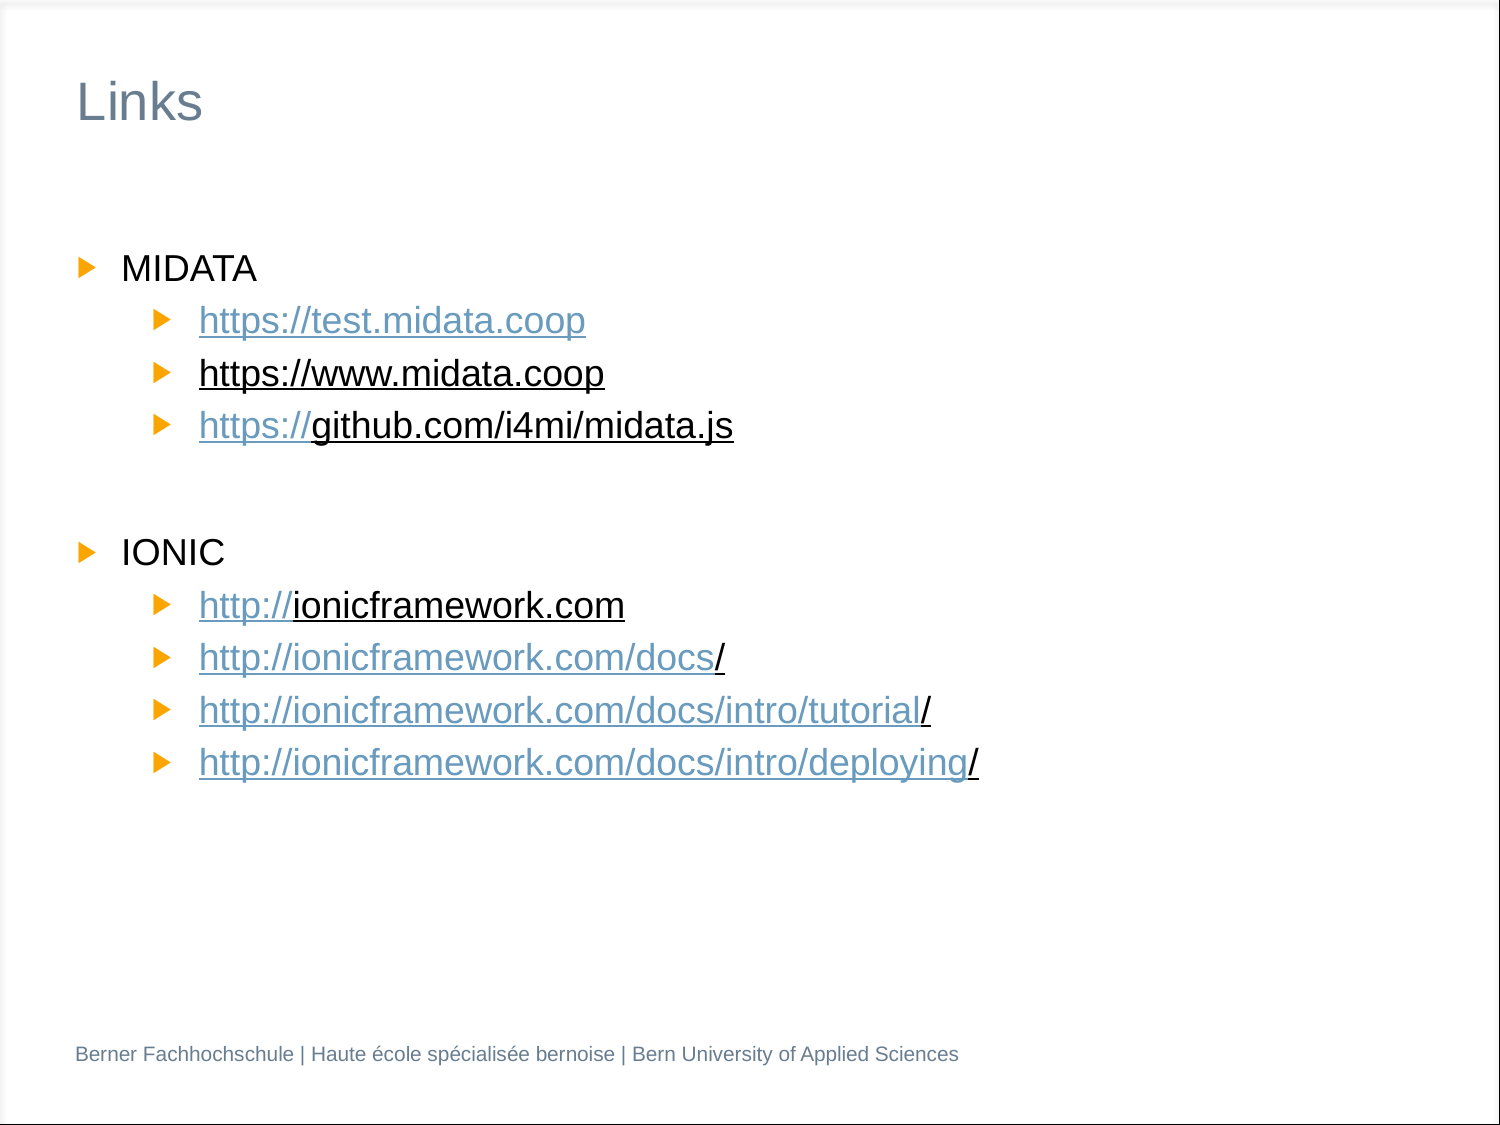

# Links
MIDATA
https://test.midata.coop
https://www.midata.coop
https://github.com/i4mi/midata.js

IONIC
http://ionicframework.com
http://ionicframework.com/docs/
http://ionicframework.com/docs/intro/tutorial/
http://ionicframework.com/docs/intro/deploying/